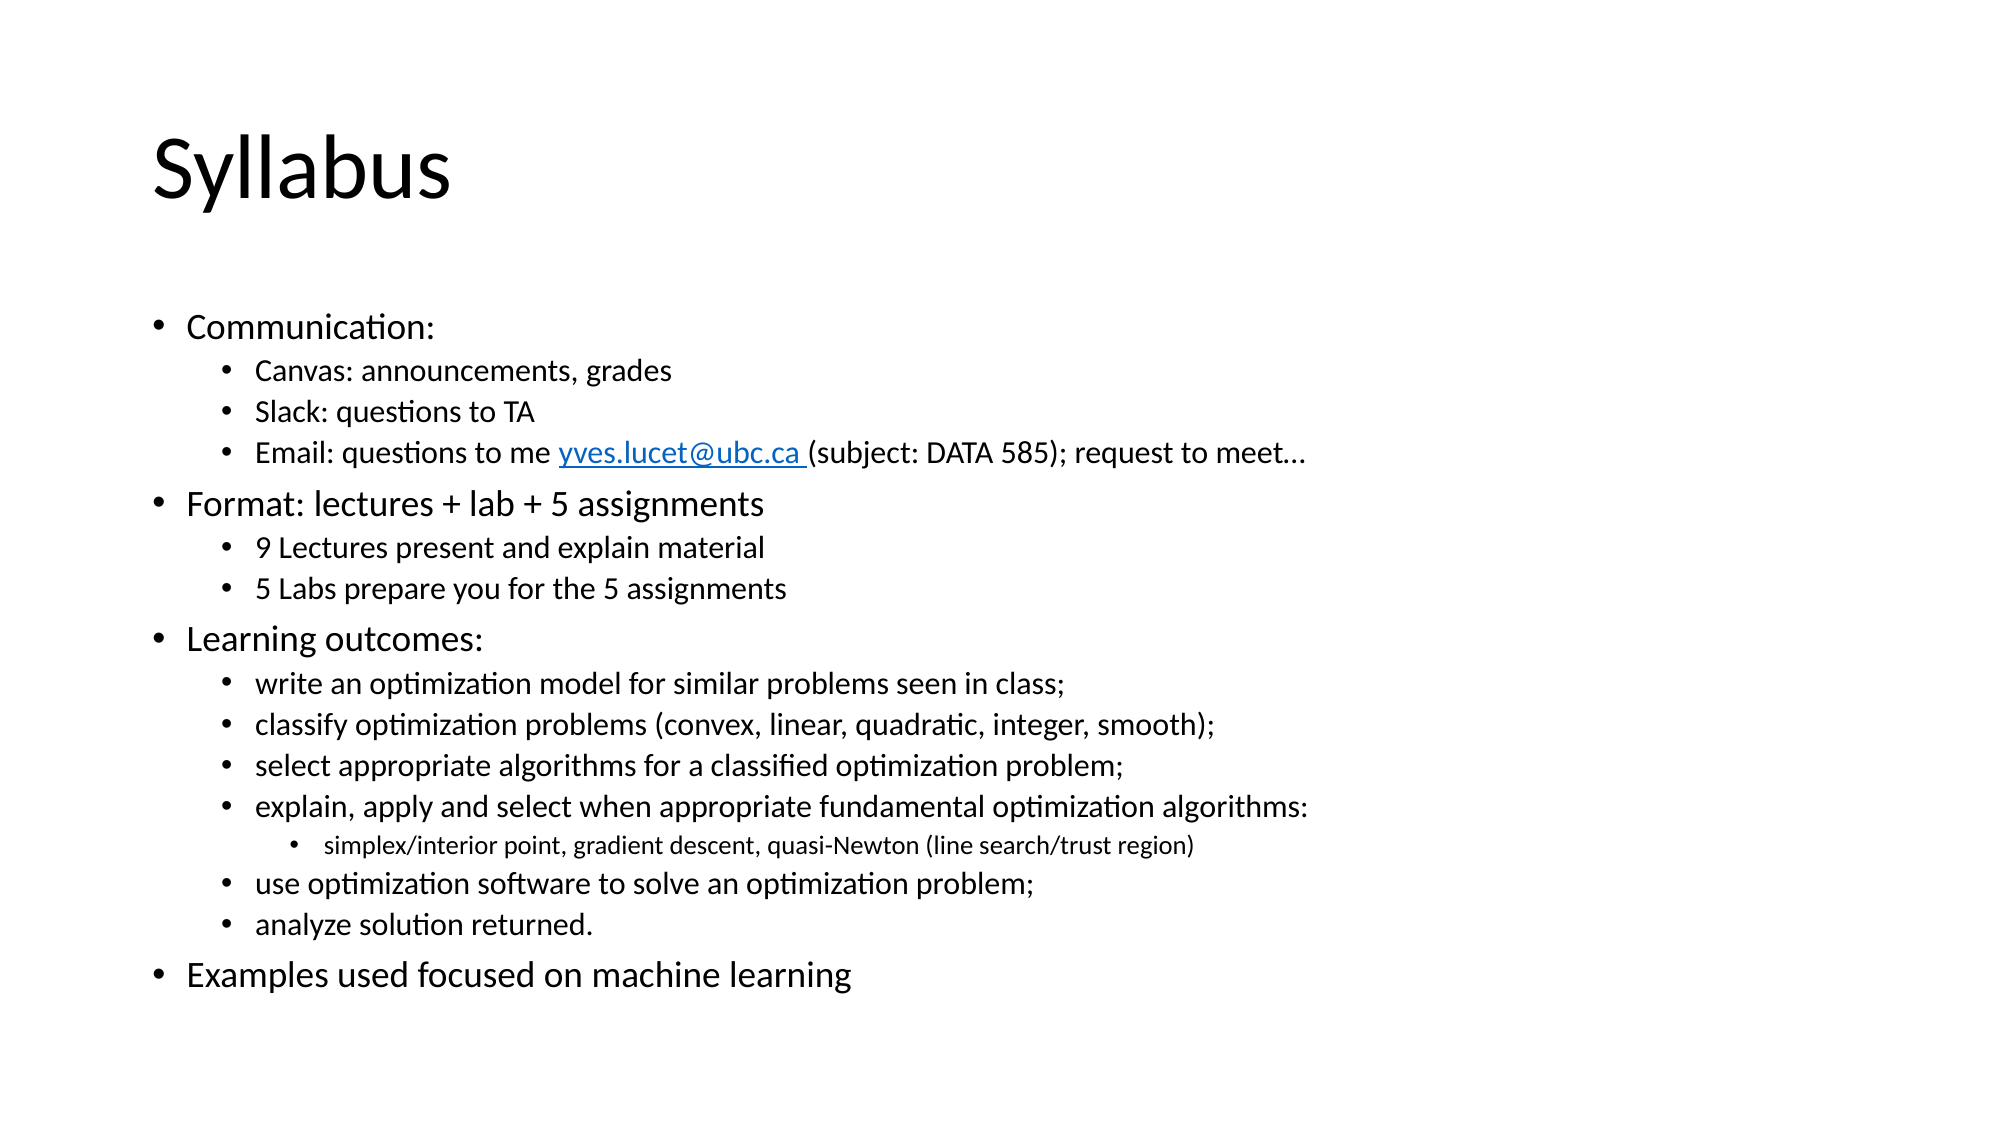

# Syllabus
Communication:
Canvas: announcements, grades
Slack: questions to TA
Email: questions to me yves.lucet@ubc.ca (subject: DATA 585); request to meet…
Format: lectures + lab + 5 assignments
9 Lectures present and explain material
5 Labs prepare you for the 5 assignments
Learning outcomes:
write an optimization model for similar problems seen in class;
classify optimization problems (convex, linear, quadratic, integer, smooth);
select appropriate algorithms for a classified optimization problem;
explain, apply and select when appropriate fundamental optimization algorithms:
simplex/interior point, gradient descent, quasi-Newton (line search/trust region)
use optimization software to solve an optimization problem;
analyze solution returned.
Examples used focused on machine learning